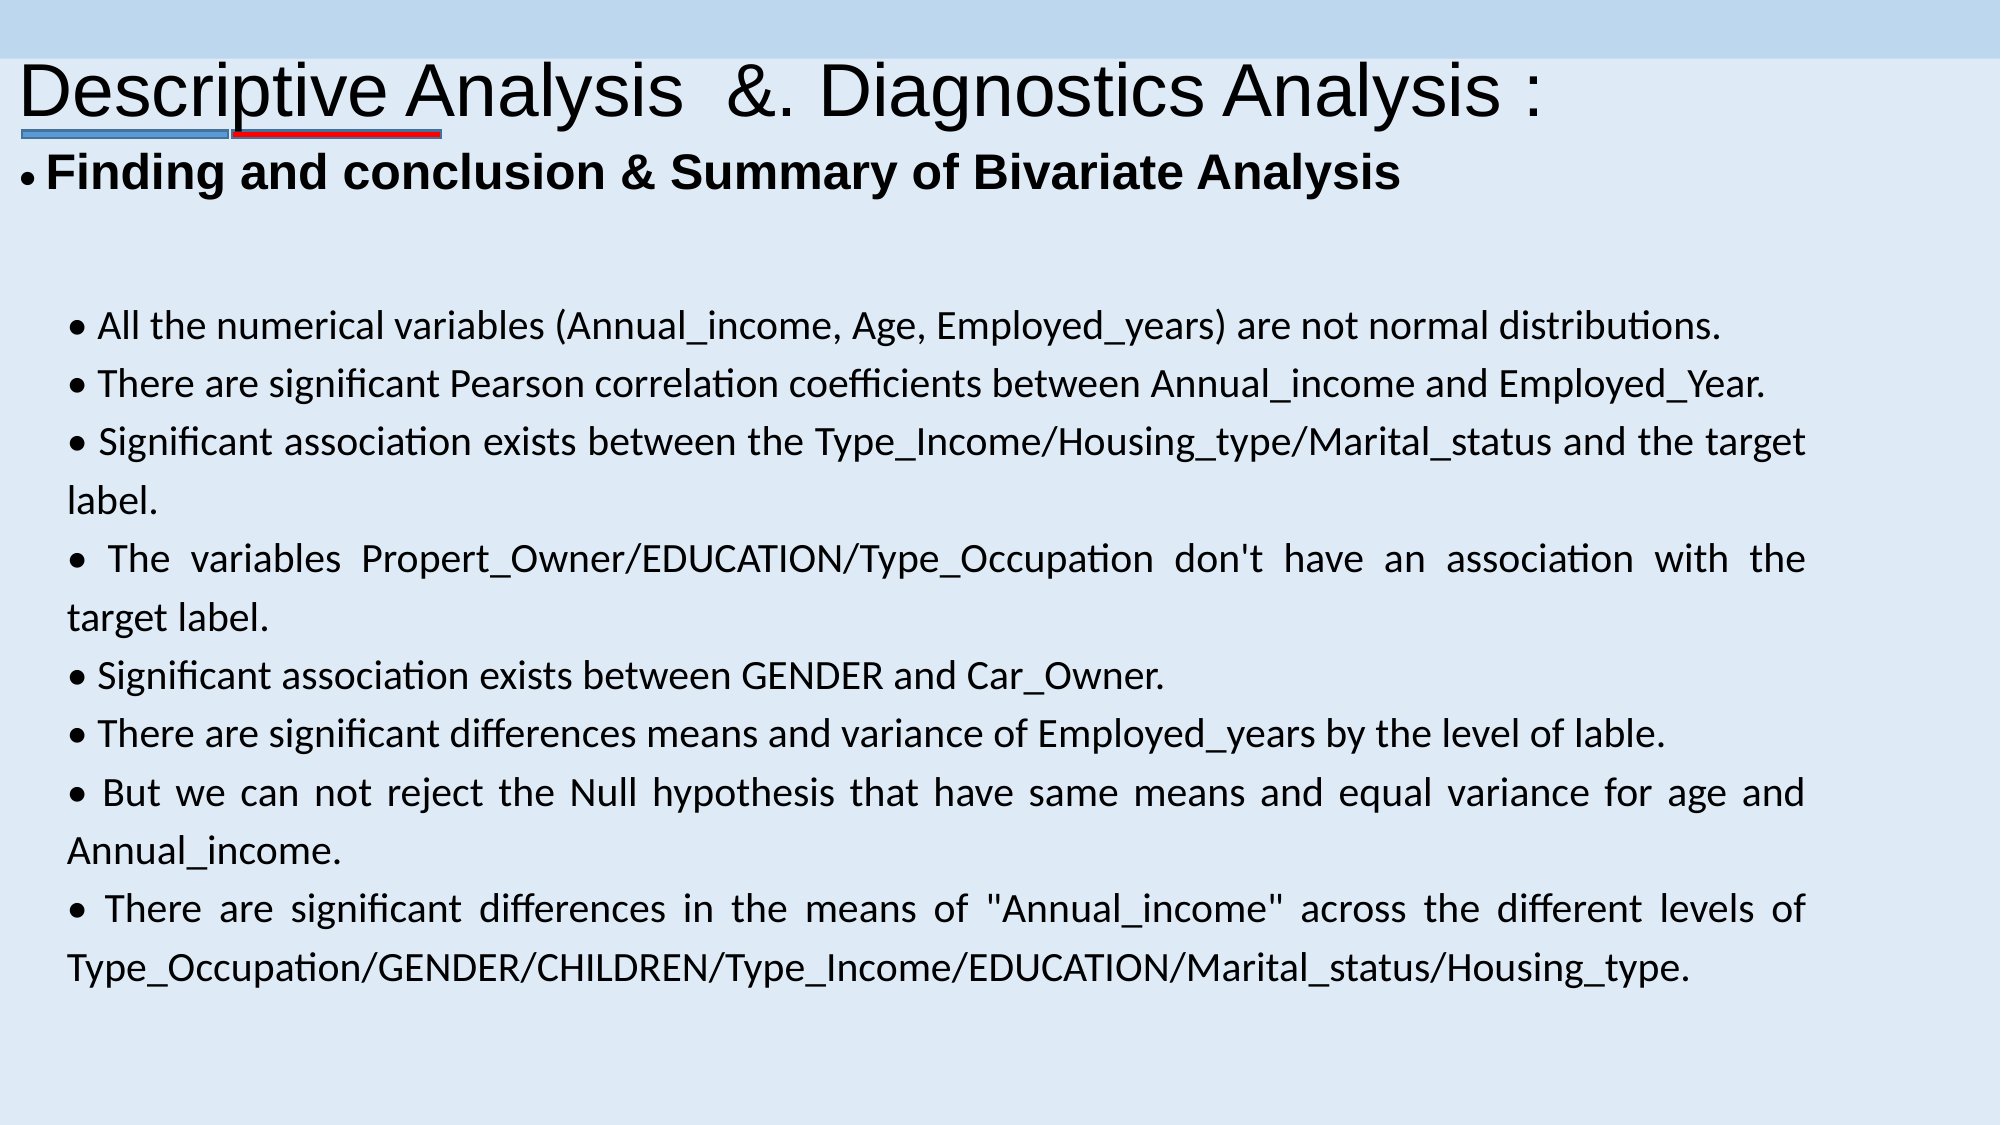

Descriptive Analysis  &. Diagnostics Analysis :

• Finding and conclusion & Summary of Bivariate Analysis
• All the numerical variables (Annual_income, Age, Employed_years) are not normal distributions.
• There are significant Pearson correlation coefficients between Annual_income and Employed_Year.
• Significant association exists between the Type_Income/Housing_type/Marital_status and the target label.
• The variables Propert_Owner/EDUCATION/Type_Occupation don't have an association with the target label.
• Significant association exists between GENDER and Car_Owner.
• There are significant differences means and variance of Employed_years by the level of lable.
• But we can not reject the Null hypothesis that have same means and equal variance for age and Annual_income.
• There are significant differences in the means of "Annual_income" across the different levels of Type_Occupation/GENDER/CHILDREN/Type_Income/EDUCATION/Marital_status/Housing_type.